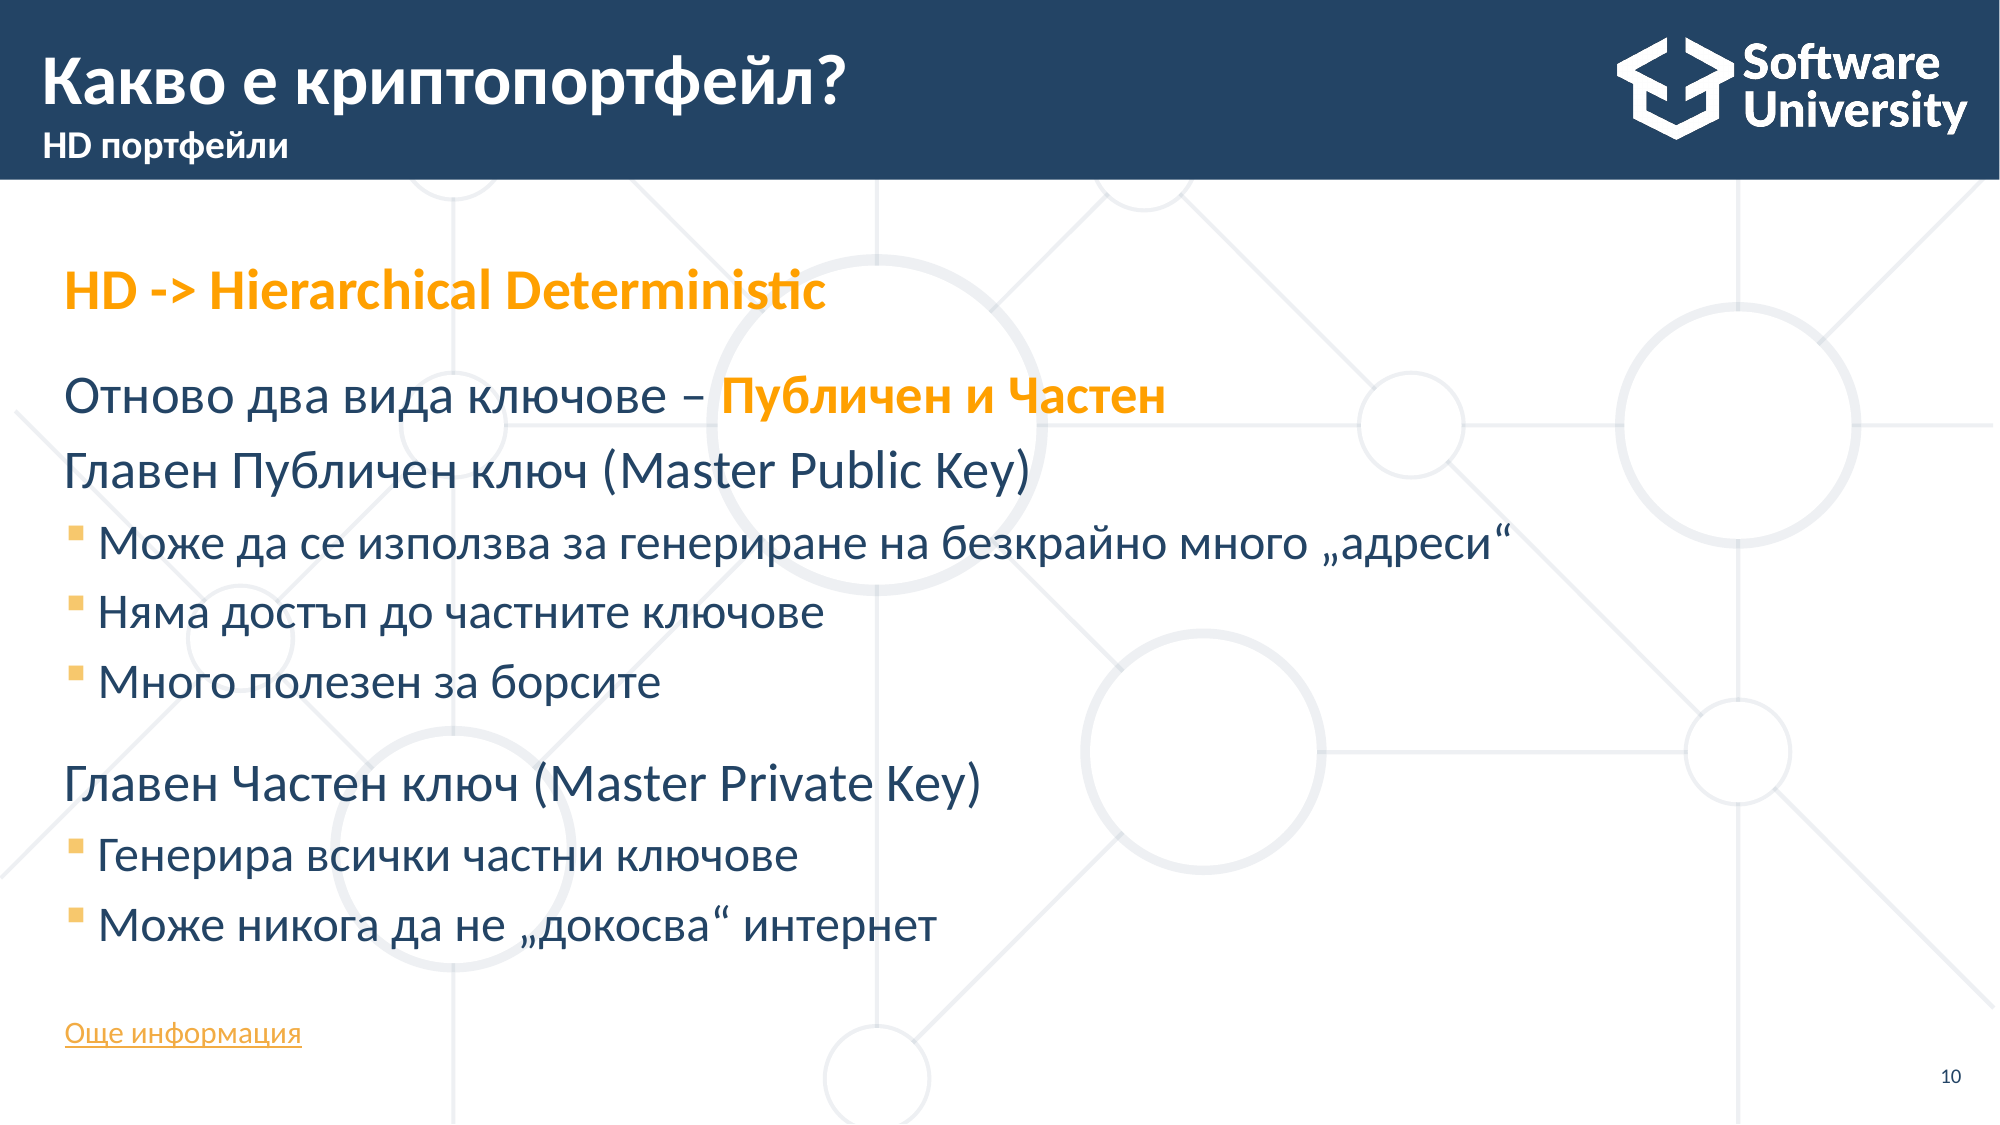

# Какво е криптопортфейл? HD портфейли
HD -> Hierarchical Deterministic

Отново два вида ключове – Публичен и Частен
Главен Публичен ключ (Master Public Key)
Може да се използва за генериране на безкрайно много „адреси“
Няма достъп до частните ключове
Много полезен за борсите

Главен Частен ключ (Master Private Key)
Генерира всички частни ключове
Може никога да не „докосва“ интернет

Още информация

10